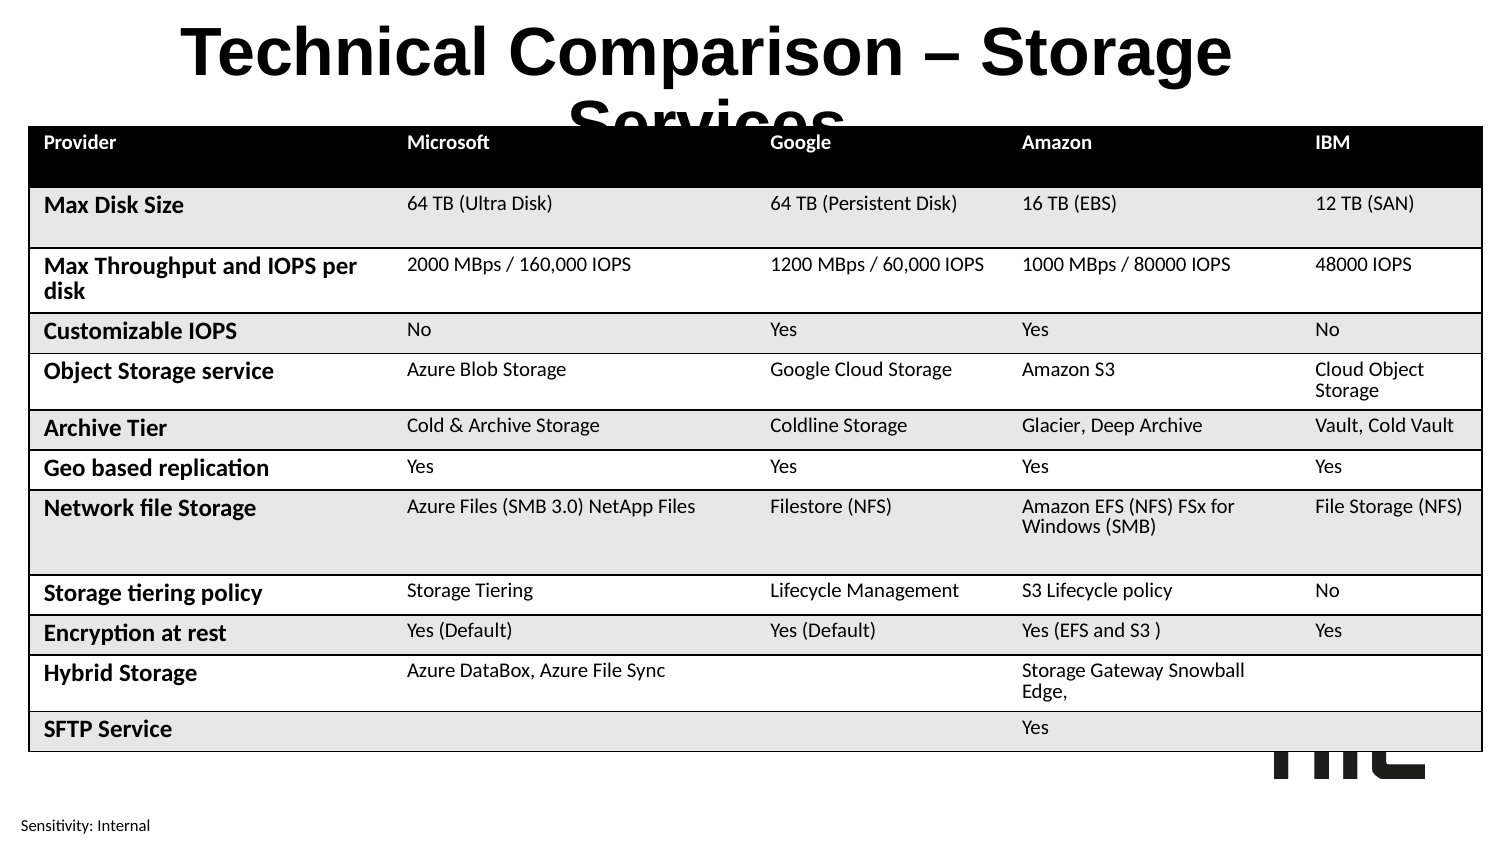

# Technical Comparison – Storage Services
| Provider | Microsoft | Google | Amazon | IBM |
| --- | --- | --- | --- | --- |
| Max Disk Size | 64 TB (Ultra Disk) | 64 TB (Persistent Disk) | 16 TB (EBS) | 12 TB (SAN) |
| Max Throughput and IOPS per disk | 2000 MBps / 160,000 IOPS | 1200 MBps / 60,000 IOPS | 1000 MBps / 80000 IOPS | 48000 IOPS |
| Customizable IOPS | No | Yes | Yes | No |
| Object Storage service | Azure Blob Storage | Google Cloud Storage | Amazon S3 | Cloud Object Storage |
| Archive Tier | Cold & Archive Storage | Coldline Storage | Glacier, Deep Archive | Vault, Cold Vault |
| Geo based replication | Yes | Yes | Yes | Yes |
| Network file Storage | Azure Files (SMB 3.0) NetApp Files | Filestore (NFS) | Amazon EFS (NFS) FSx for Windows (SMB) | File Storage (NFS) |
| Storage tiering policy | Storage Tiering | Lifecycle Management | S3 Lifecycle policy | No |
| Encryption at rest | Yes (Default) | Yes (Default) | Yes (EFS and S3 ) | Yes |
| Hybrid Storage | Azure DataBox, Azure File Sync |  | Storage Gateway Snowball Edge, |  |
| SFTP Service |  |  | Yes |  |